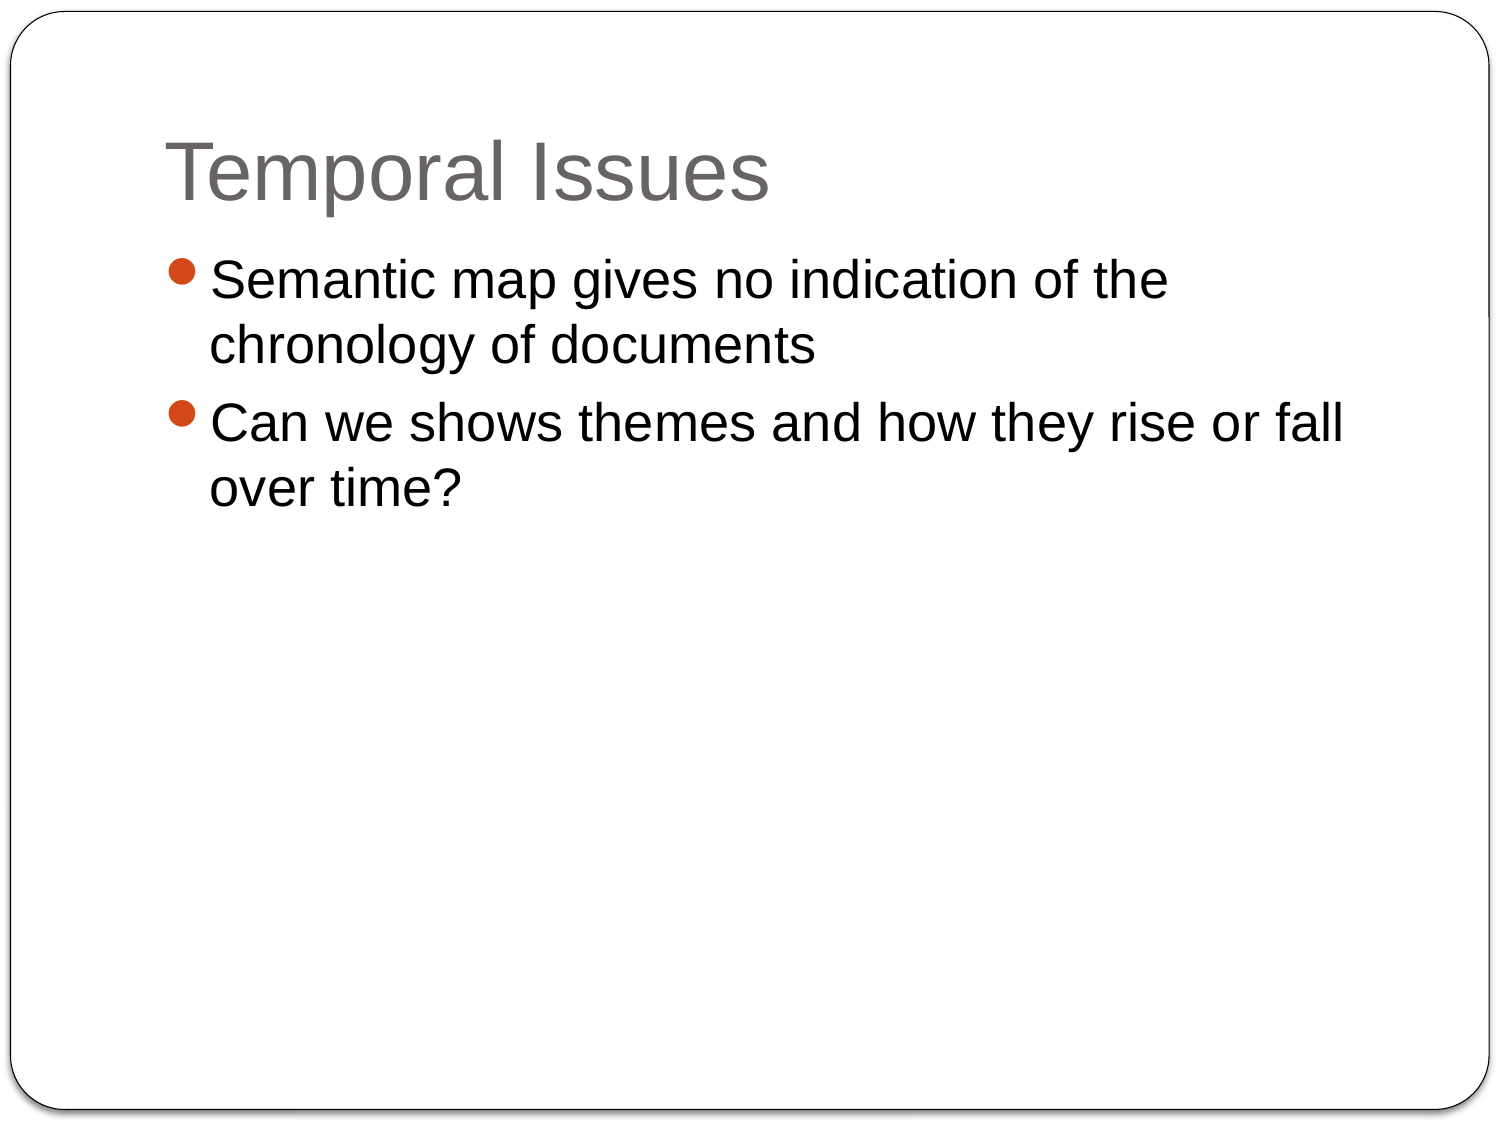

# Temporal Issues
Semantic map gives no indication of the chronology of documents
Can we shows themes and how they rise or fall over time?